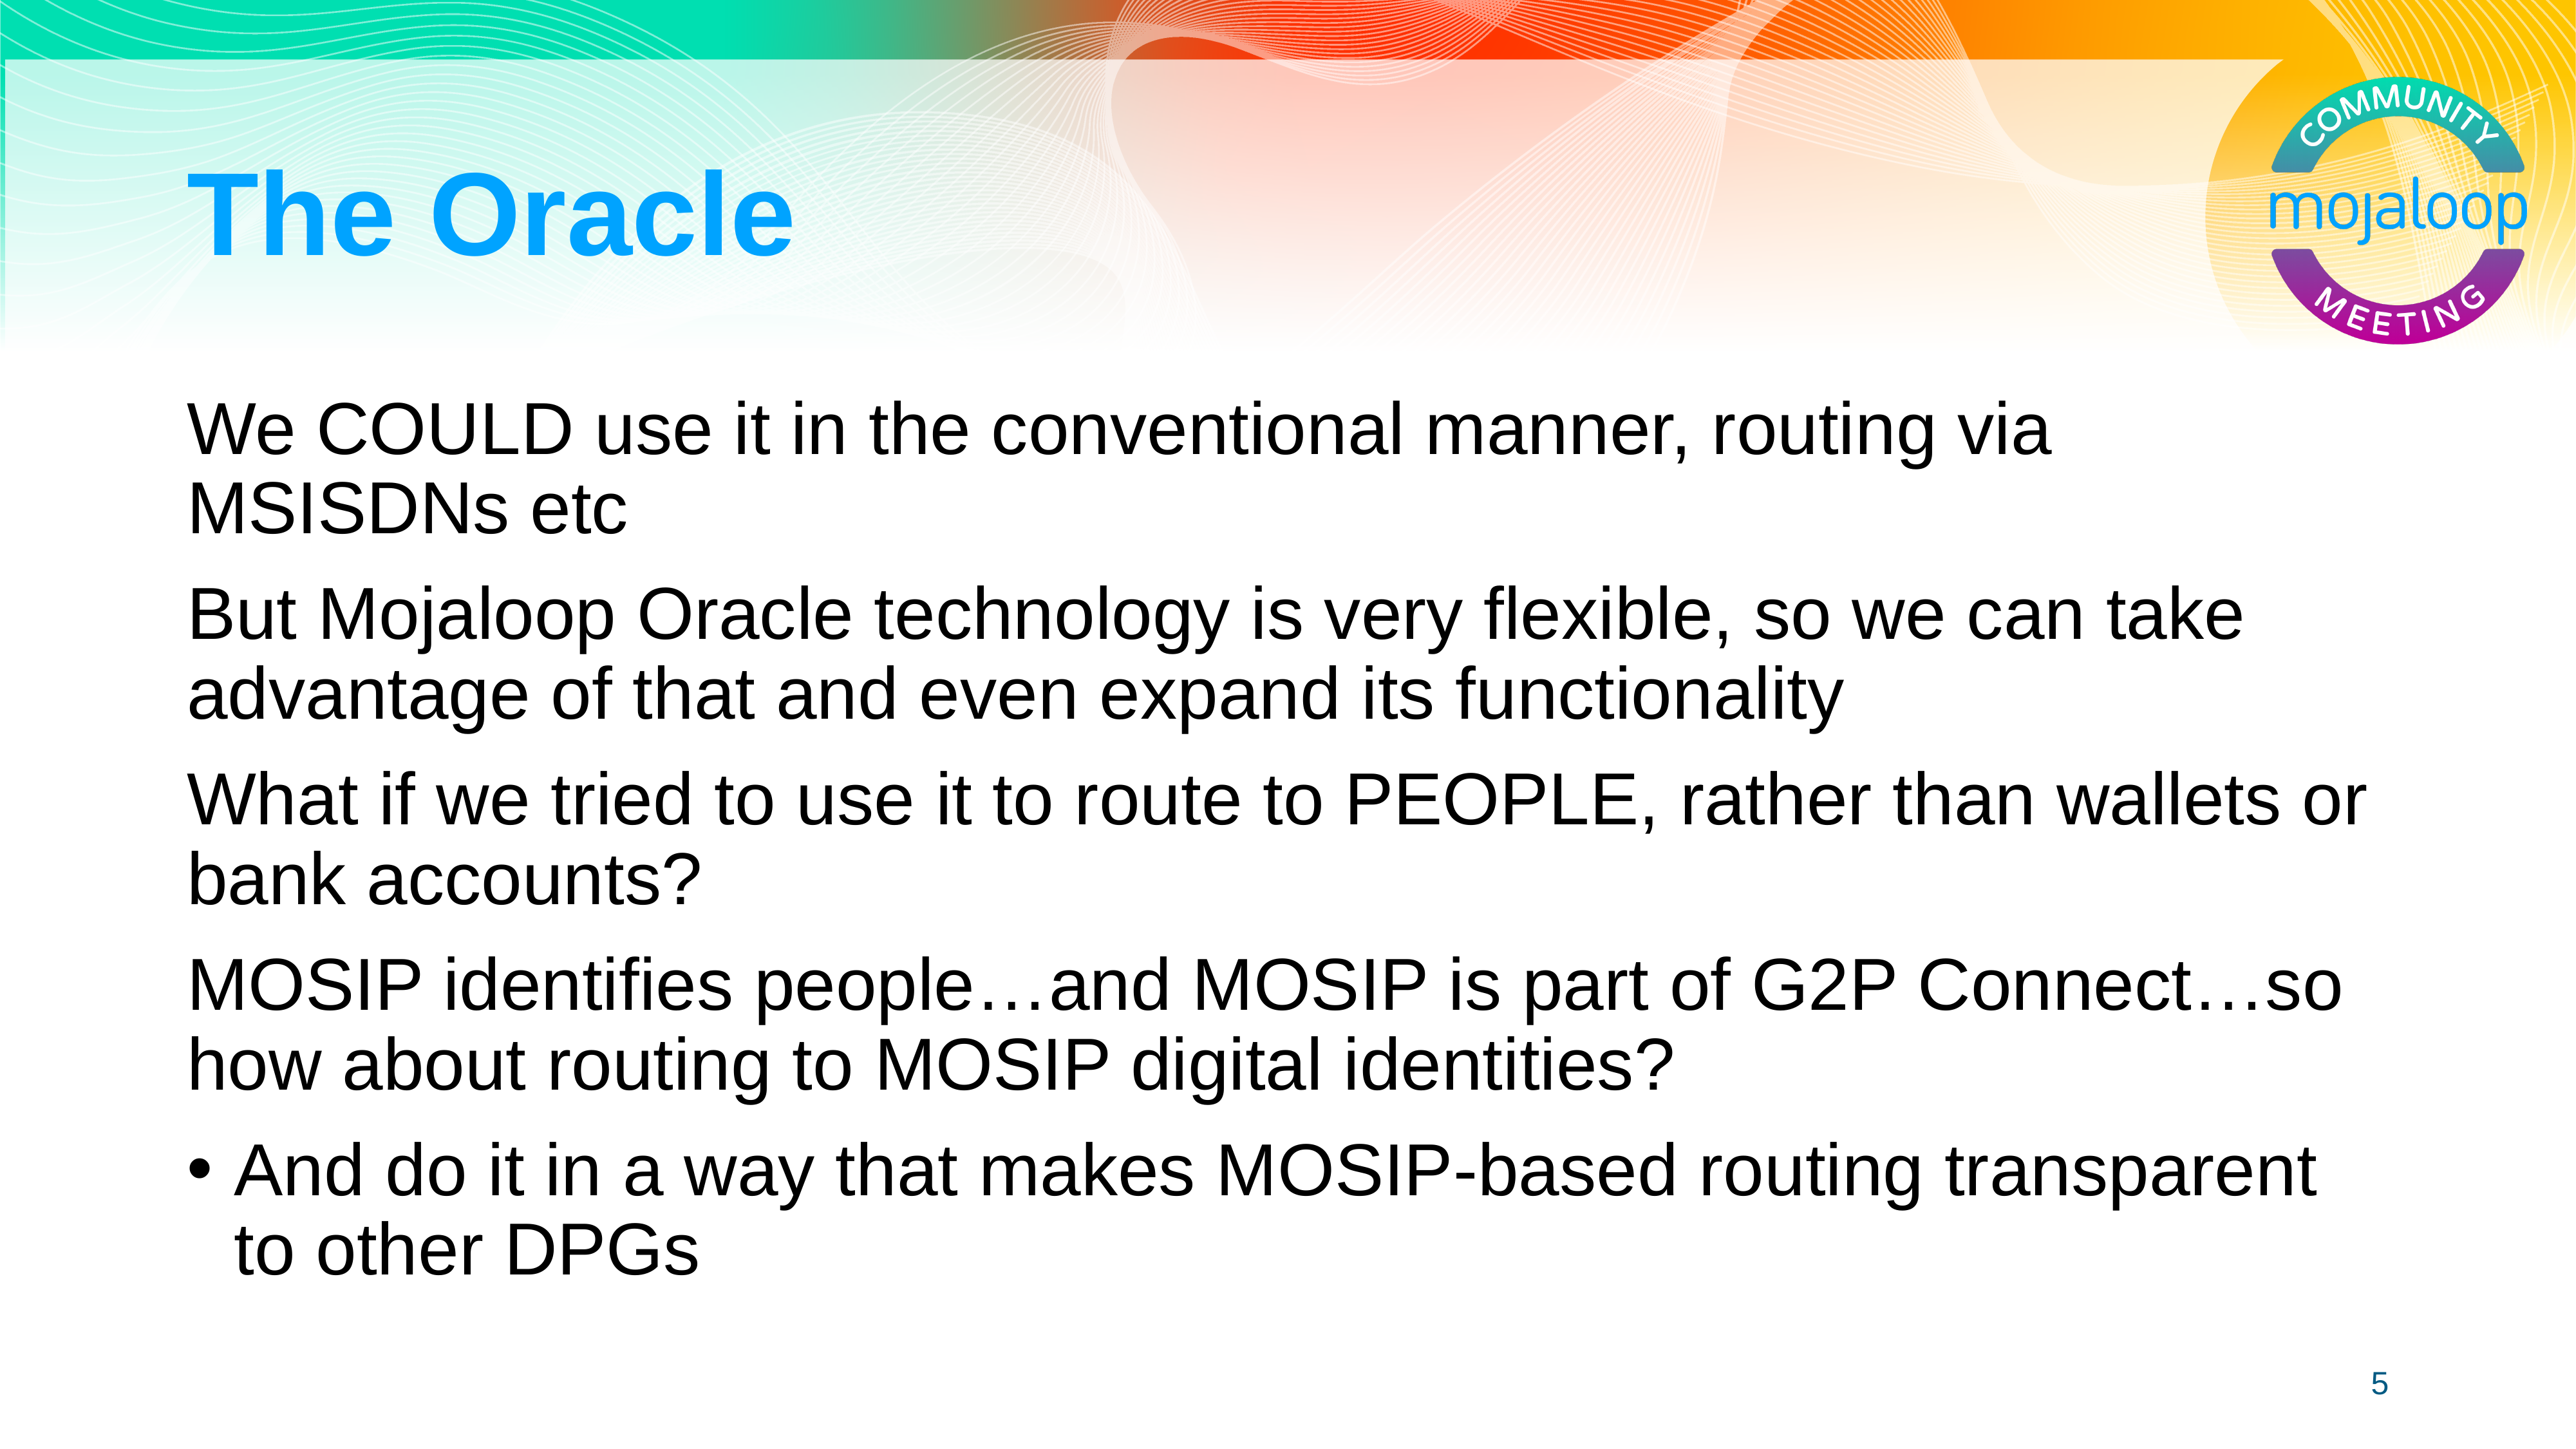

# The Oracle
We COULD use it in the conventional manner, routing via MSISDNs etc
But Mojaloop Oracle technology is very flexible, so we can take advantage of that and even expand its functionality
What if we tried to use it to route to PEOPLE, rather than wallets or bank accounts?
MOSIP identifies people…and MOSIP is part of G2P Connect…so how about routing to MOSIP digital identities?
And do it in a way that makes MOSIP-based routing transparent to other DPGs

5